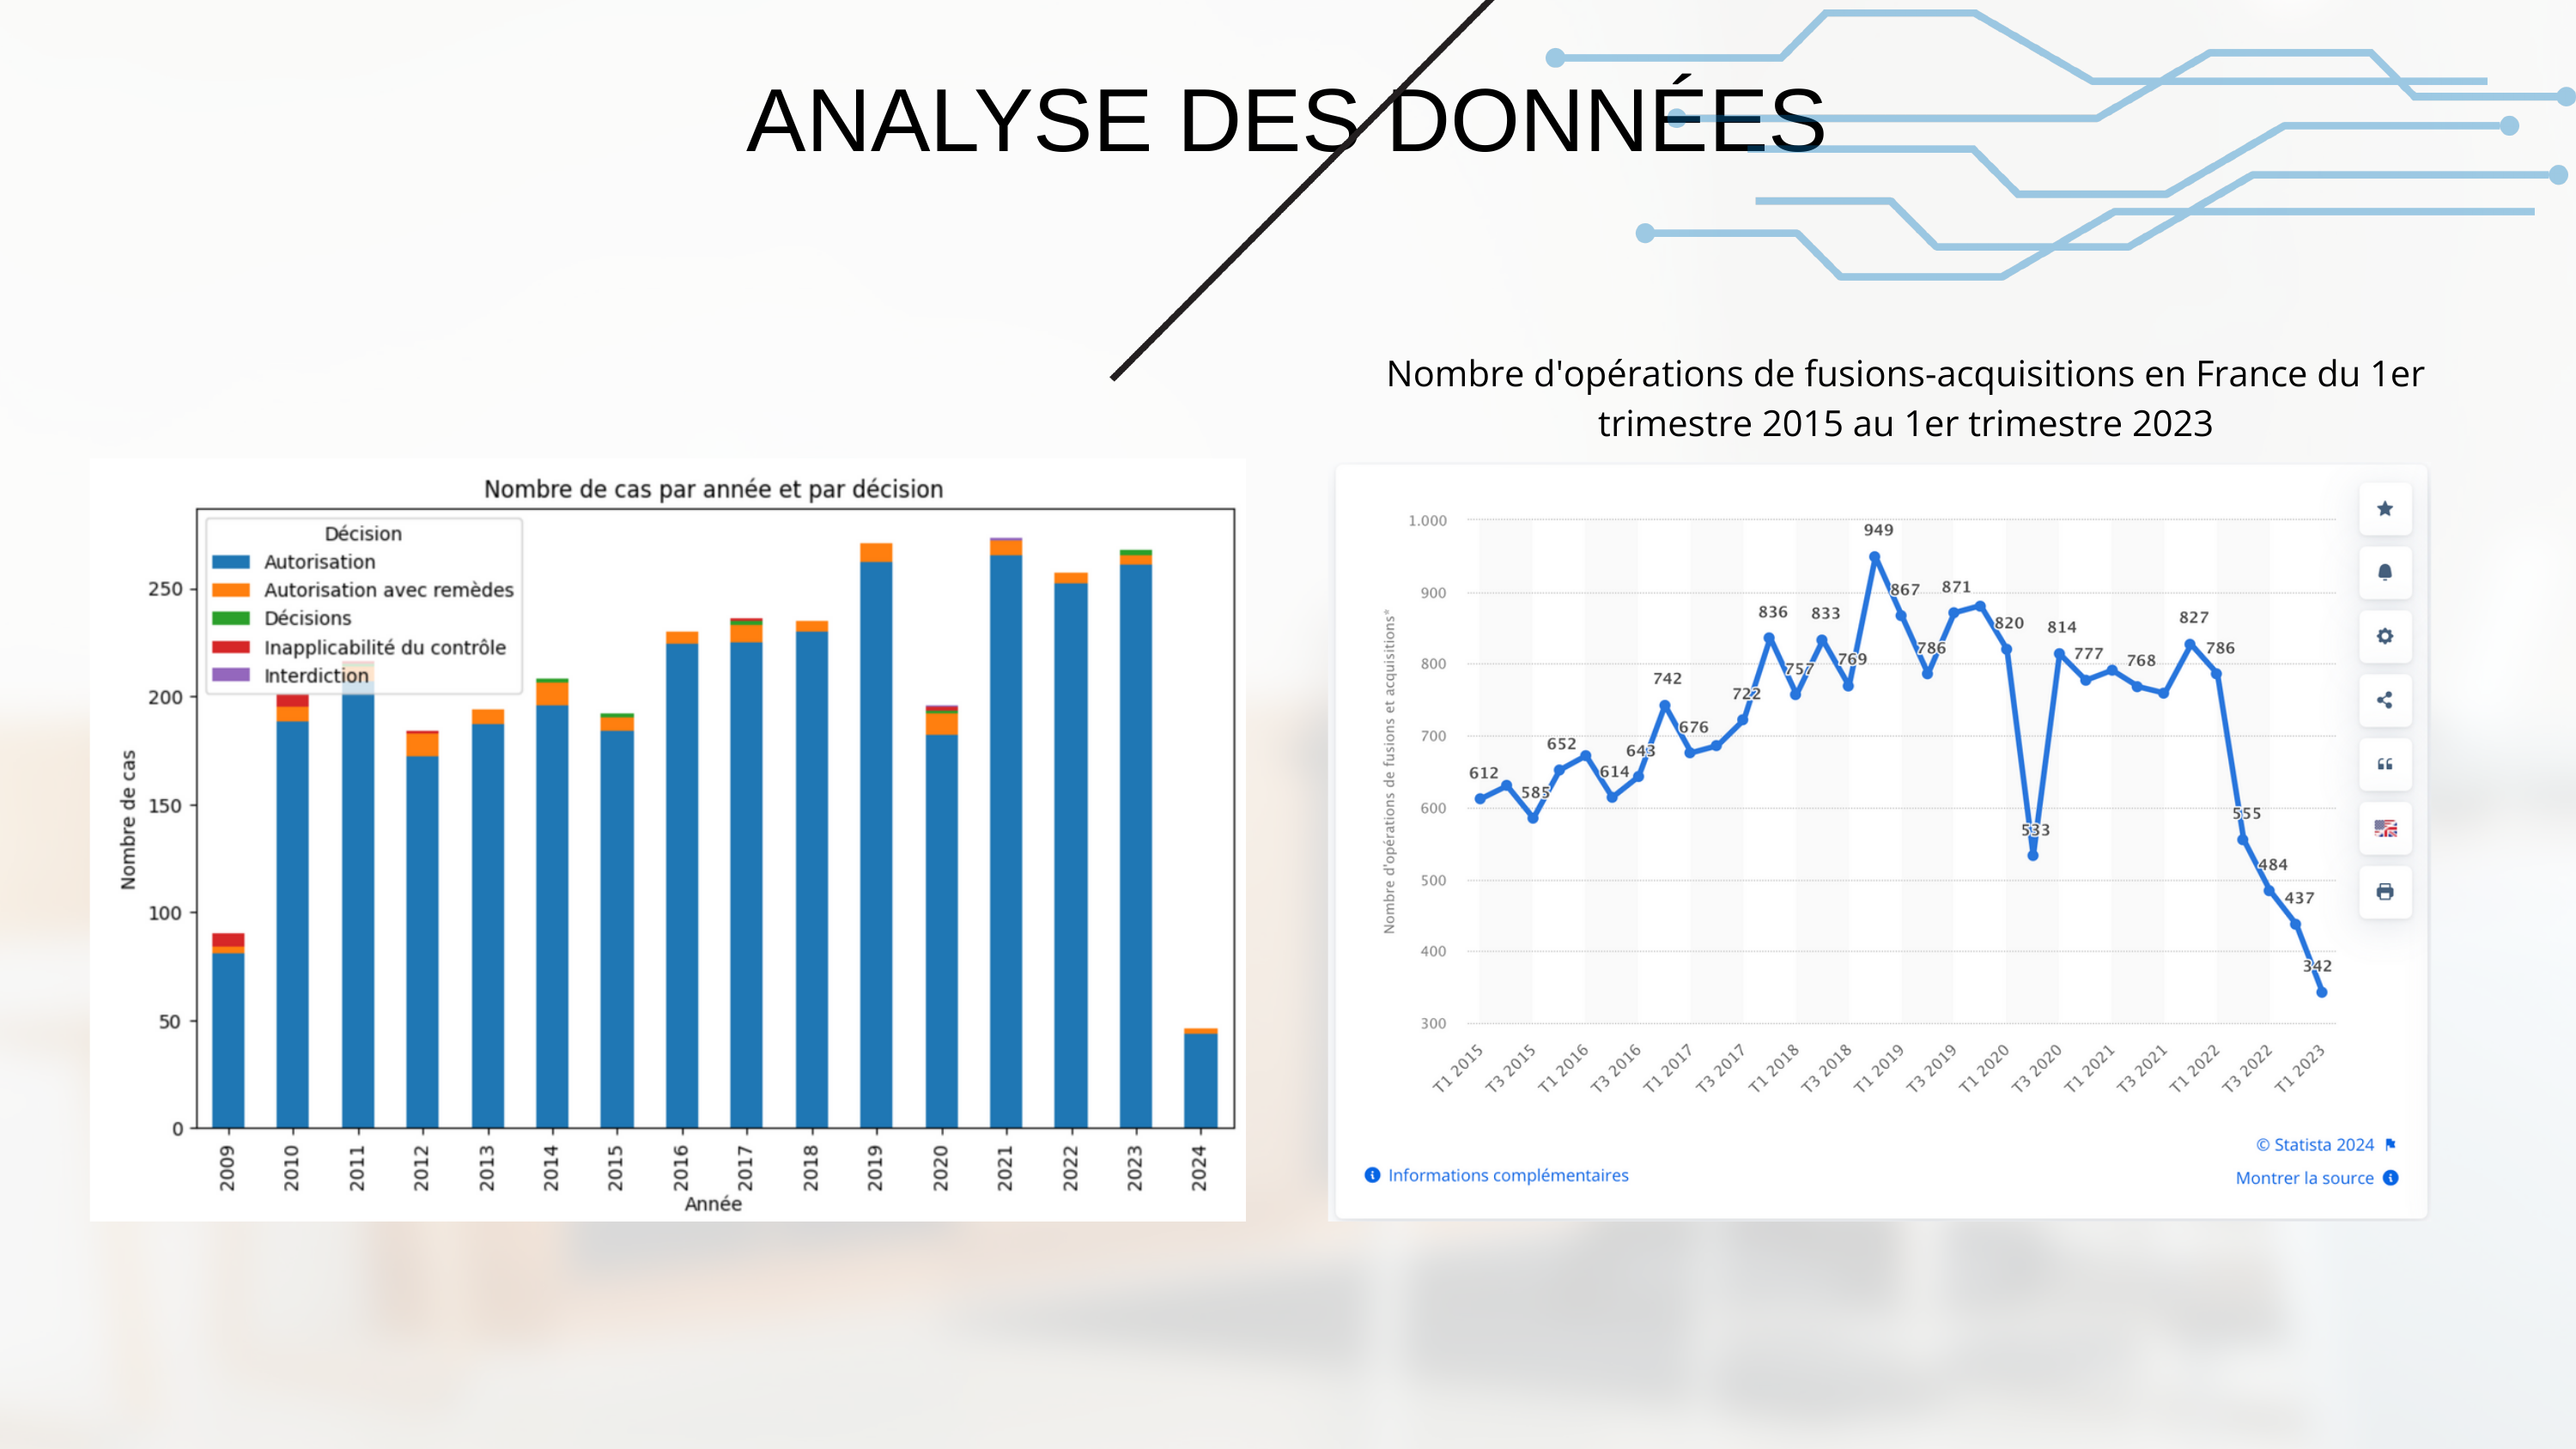

ANALYSE DES DONNÉES
Nombre d'opérations de fusions-acquisitions en France du 1er trimestre 2015 au 1er trimestre 2023